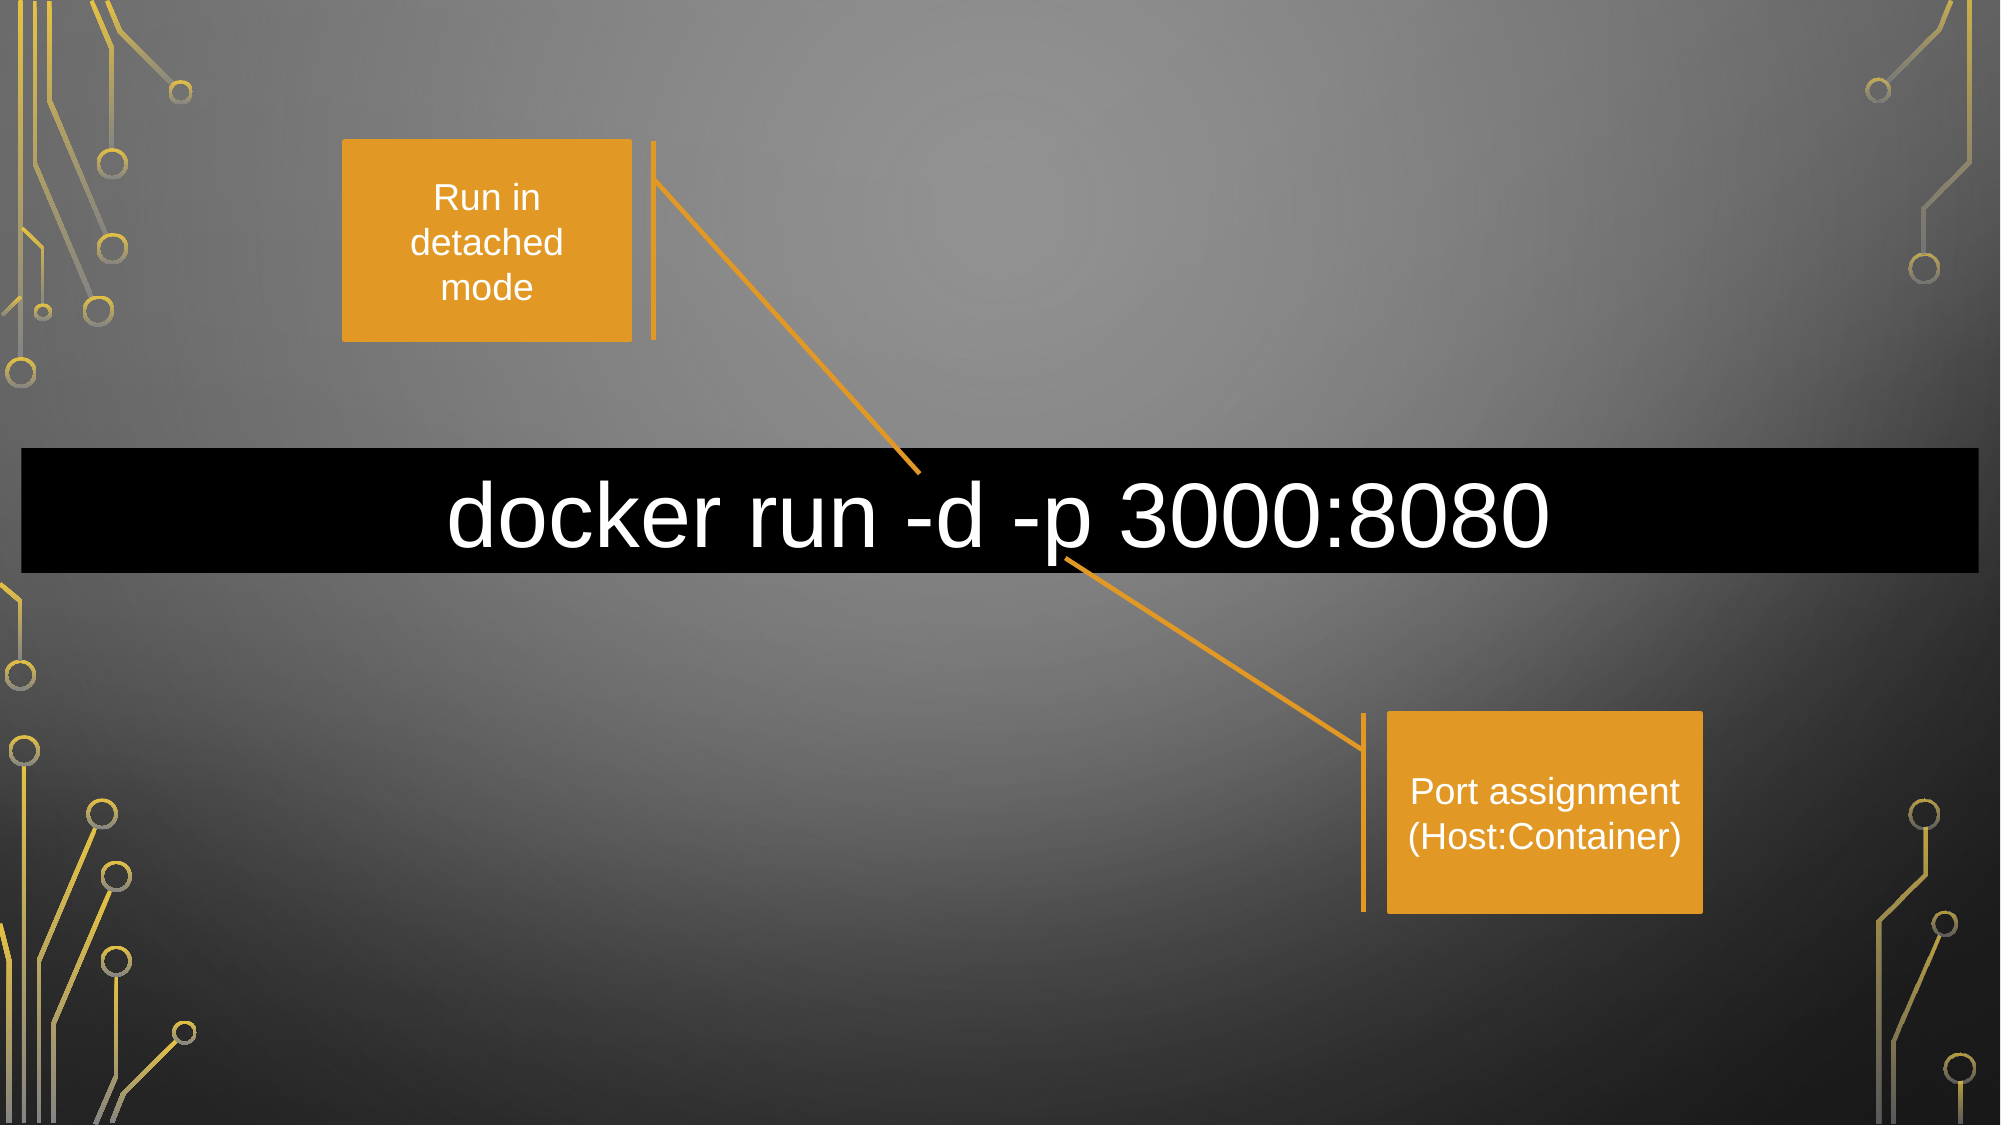

Run in detached mode
docker run -d -p 3000:8080
Port assignment (Host:Container)